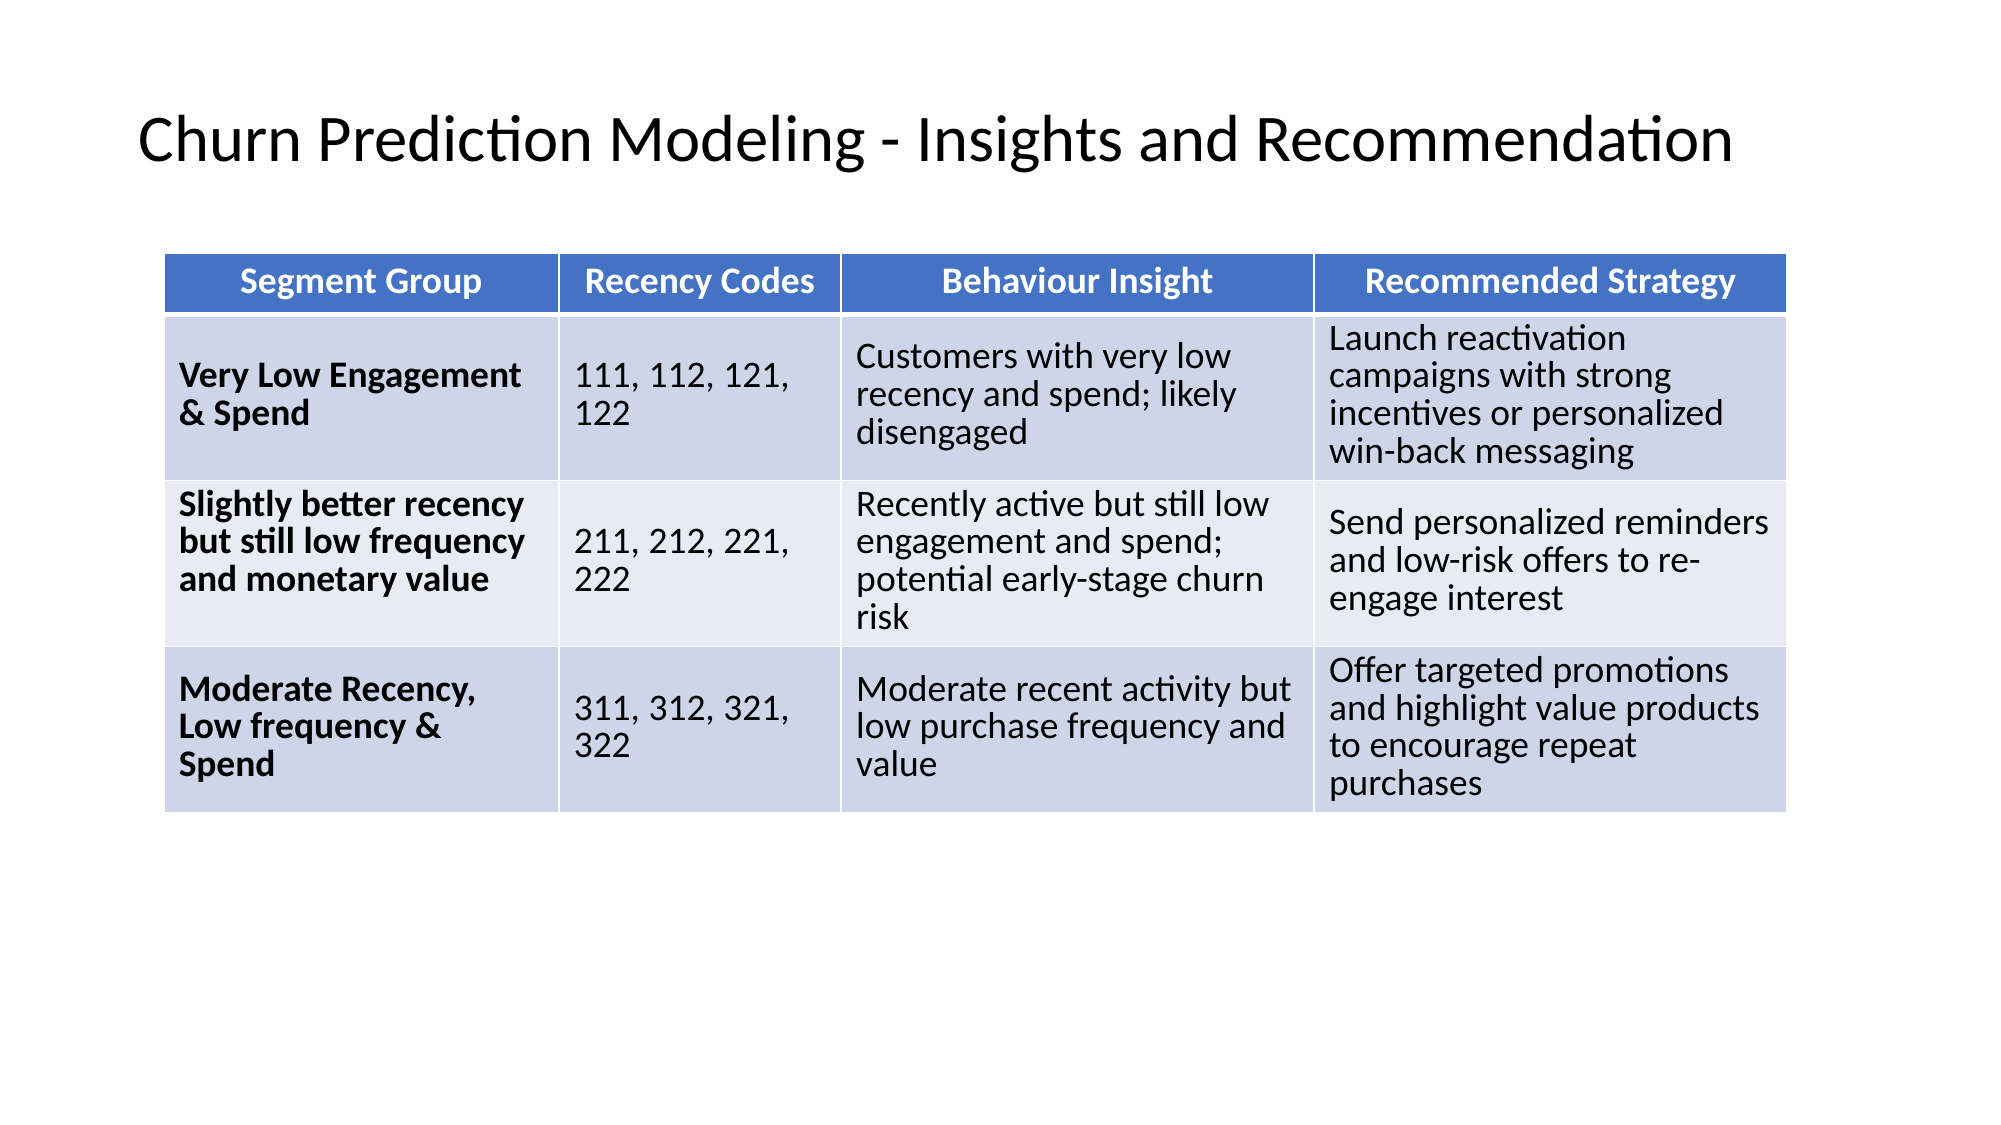

Churn Prediction Modeling - Insights and Recommendation
| Segment Group | Recency Codes | Behaviour Insight | Recommended Strategy |
| --- | --- | --- | --- |
| Very Low Engagement & Spend | 111, 112, 121, 122 | Customers with very low recency and spend; likely disengaged | Launch reactivation campaigns with strong incentives or personalized win-back messaging |
| Slightly better recency but still low frequency and monetary value | 211, 212, 221, 222 | Recently active but still low engagement and spend; potential early-stage churn risk | Send personalized reminders and low-risk offers to re-engage interest |
| Moderate Recency, Low frequency & Spend | 311, 312, 321, 322 | Moderate recent activity but low purchase frequency and value | Offer targeted promotions and highlight value products to encourage repeat purchases |